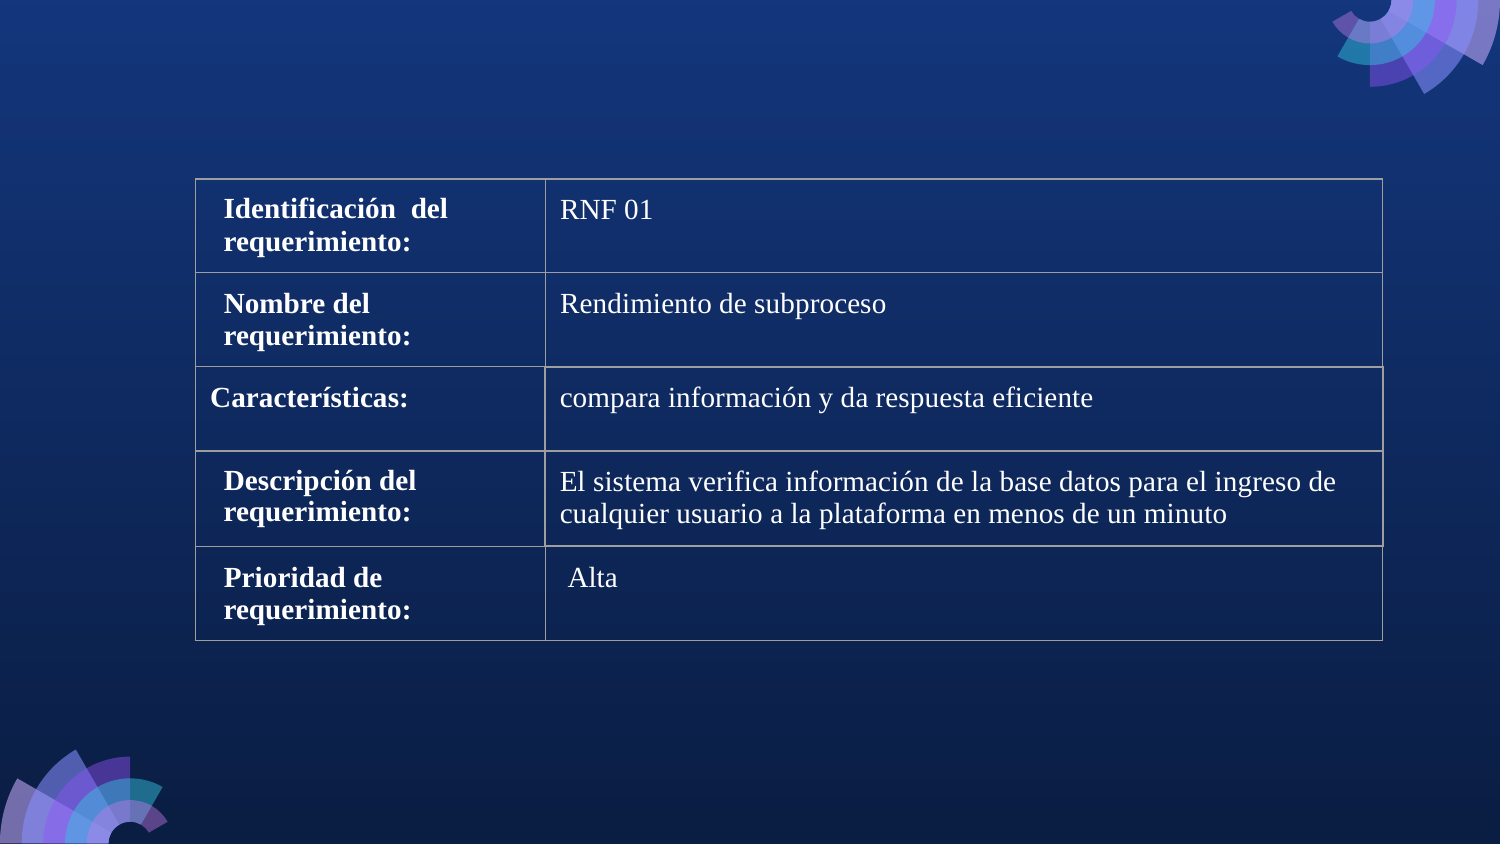

| Identificación del requerimiento: | RNF 01 |
| --- | --- |
| Nombre del requerimiento: | Rendimiento de subproceso |
| Características: | compara información y da respuesta eficiente |
| Descripción del requerimiento: | El sistema verifica información de la base datos para el ingreso de cualquier usuario a la plataforma en menos de un minuto |
| Prioridad de requerimiento: | Alta |